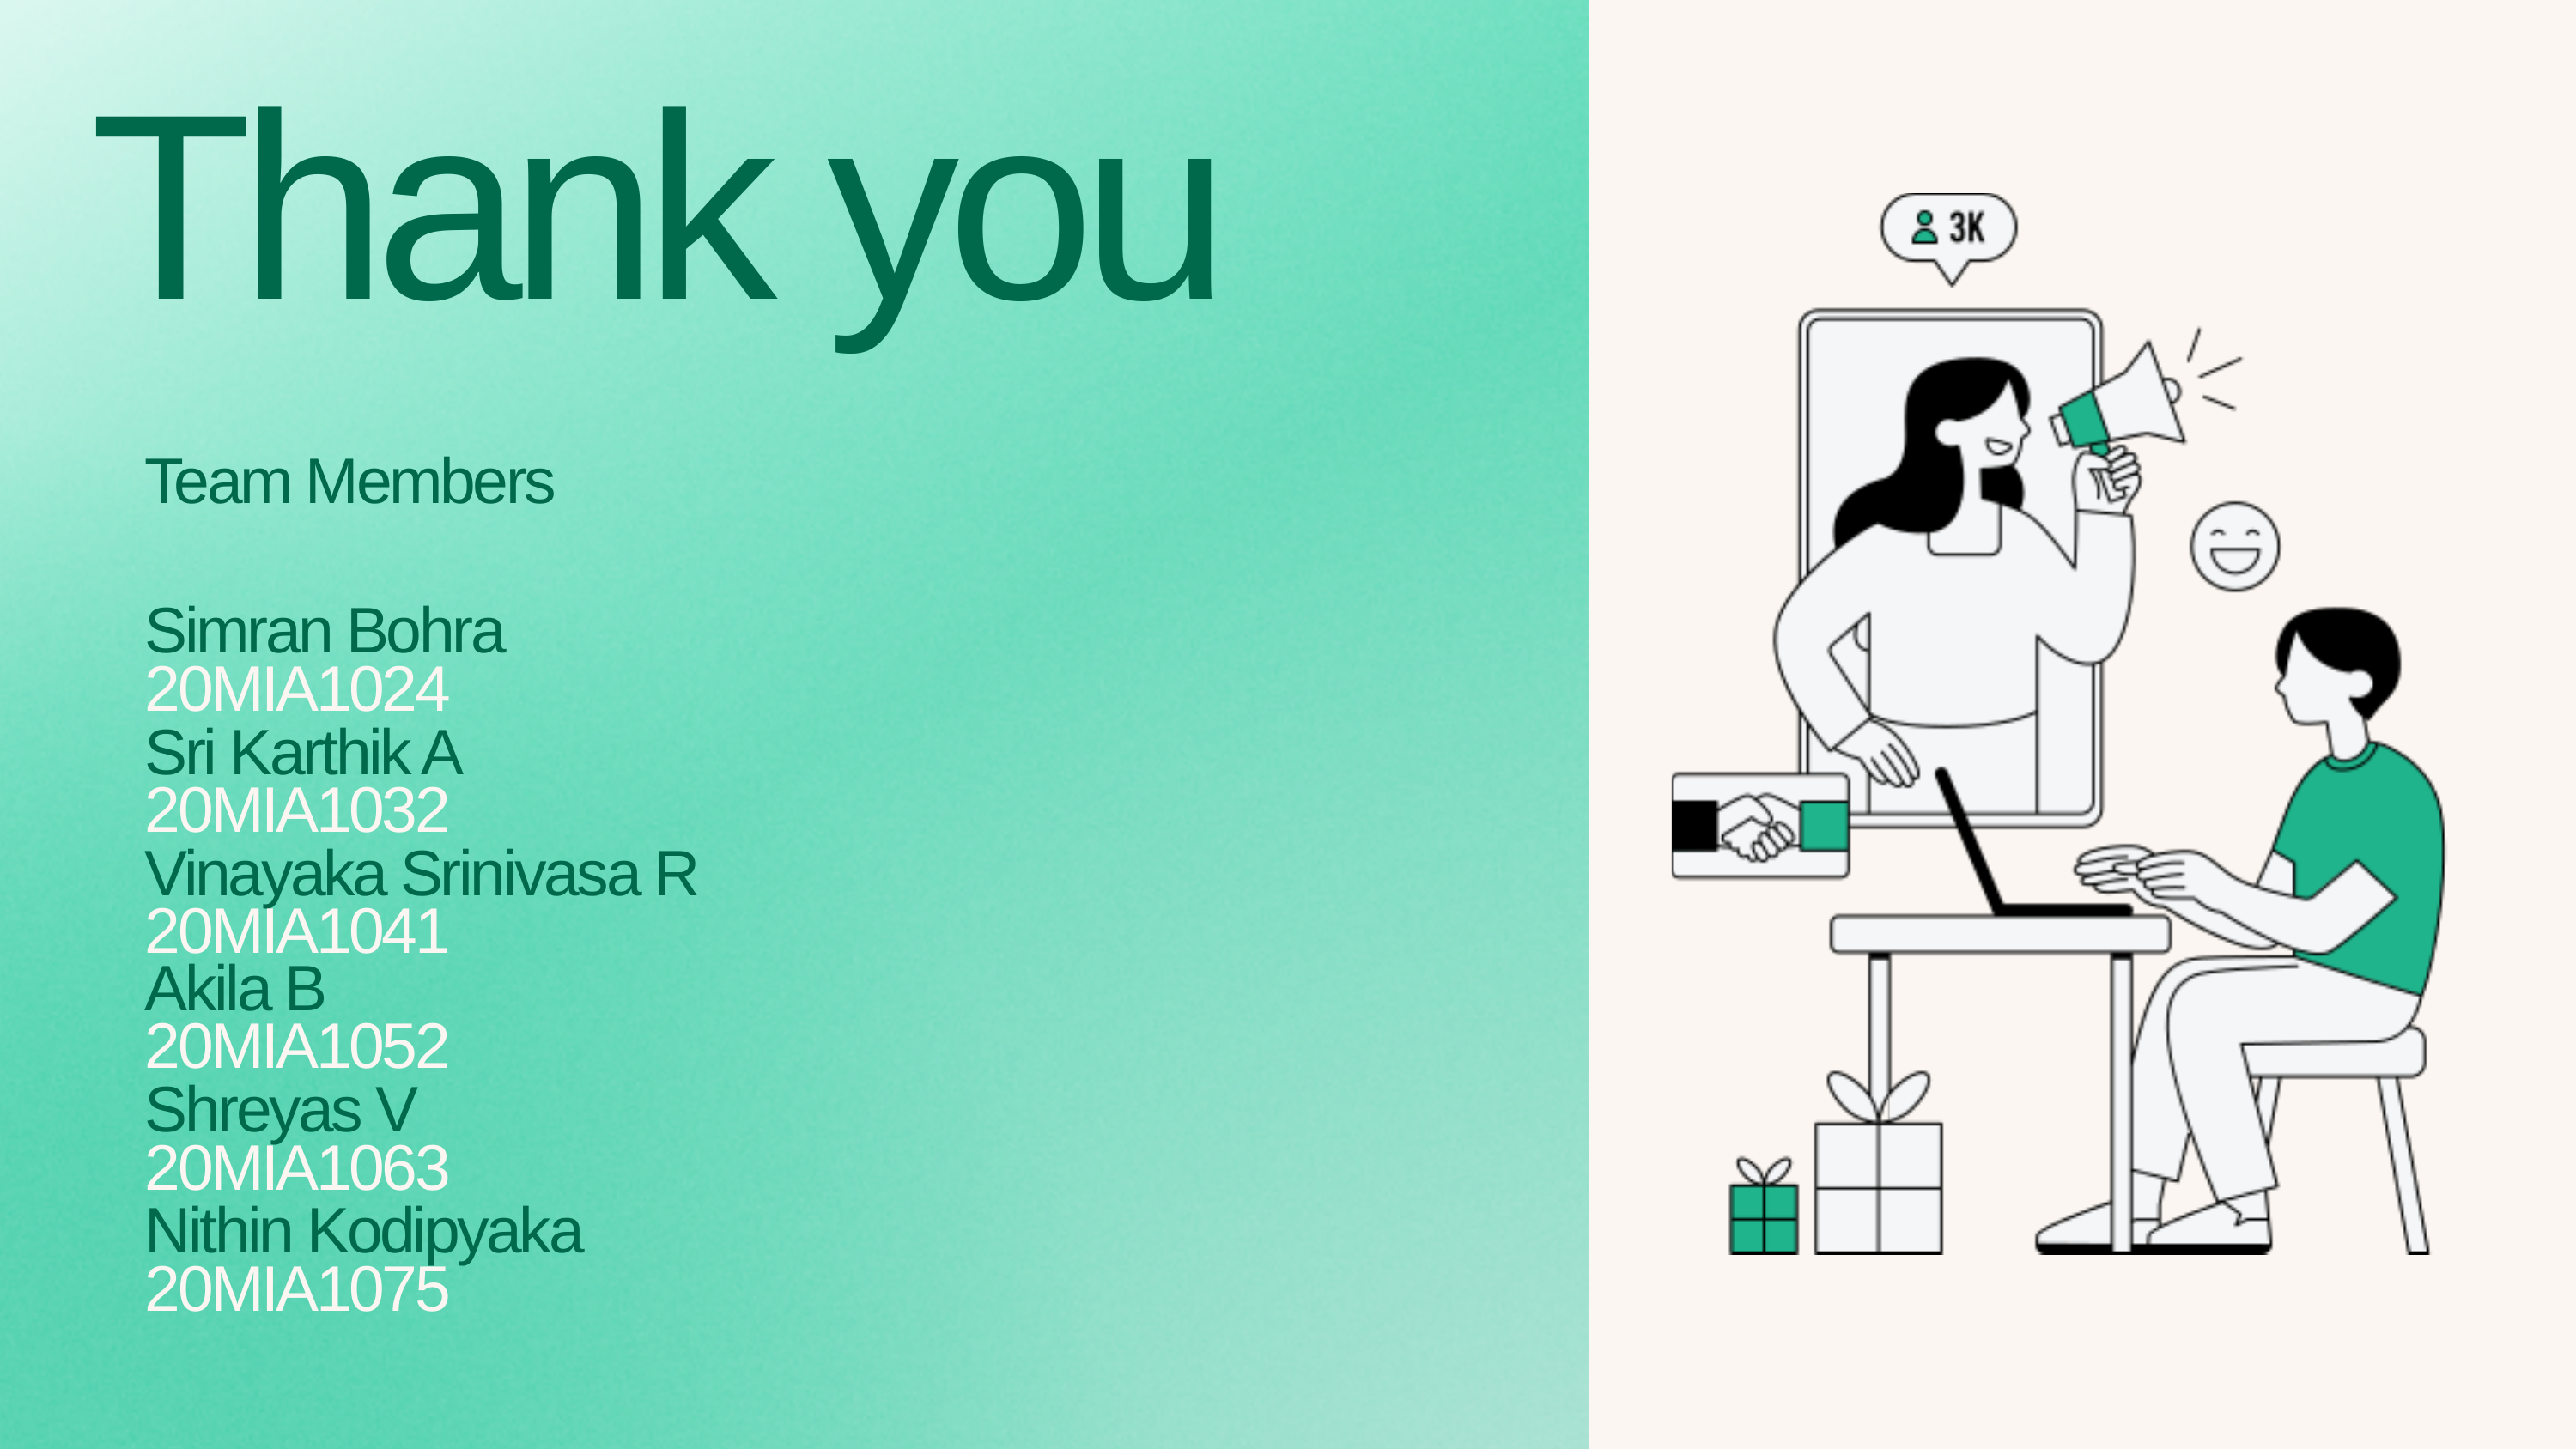

Thank you

Team Members
Simran Bohra                                             20MIA1024
Sri Karthik A                                                 20MIA1032
Vinayaka Srinivasa R                              20MIA1041
Akila B                                                            20MIA1052
Shreyas V                                                     20MIA1063
Nithin Kodipyaka                                     20MIA1075